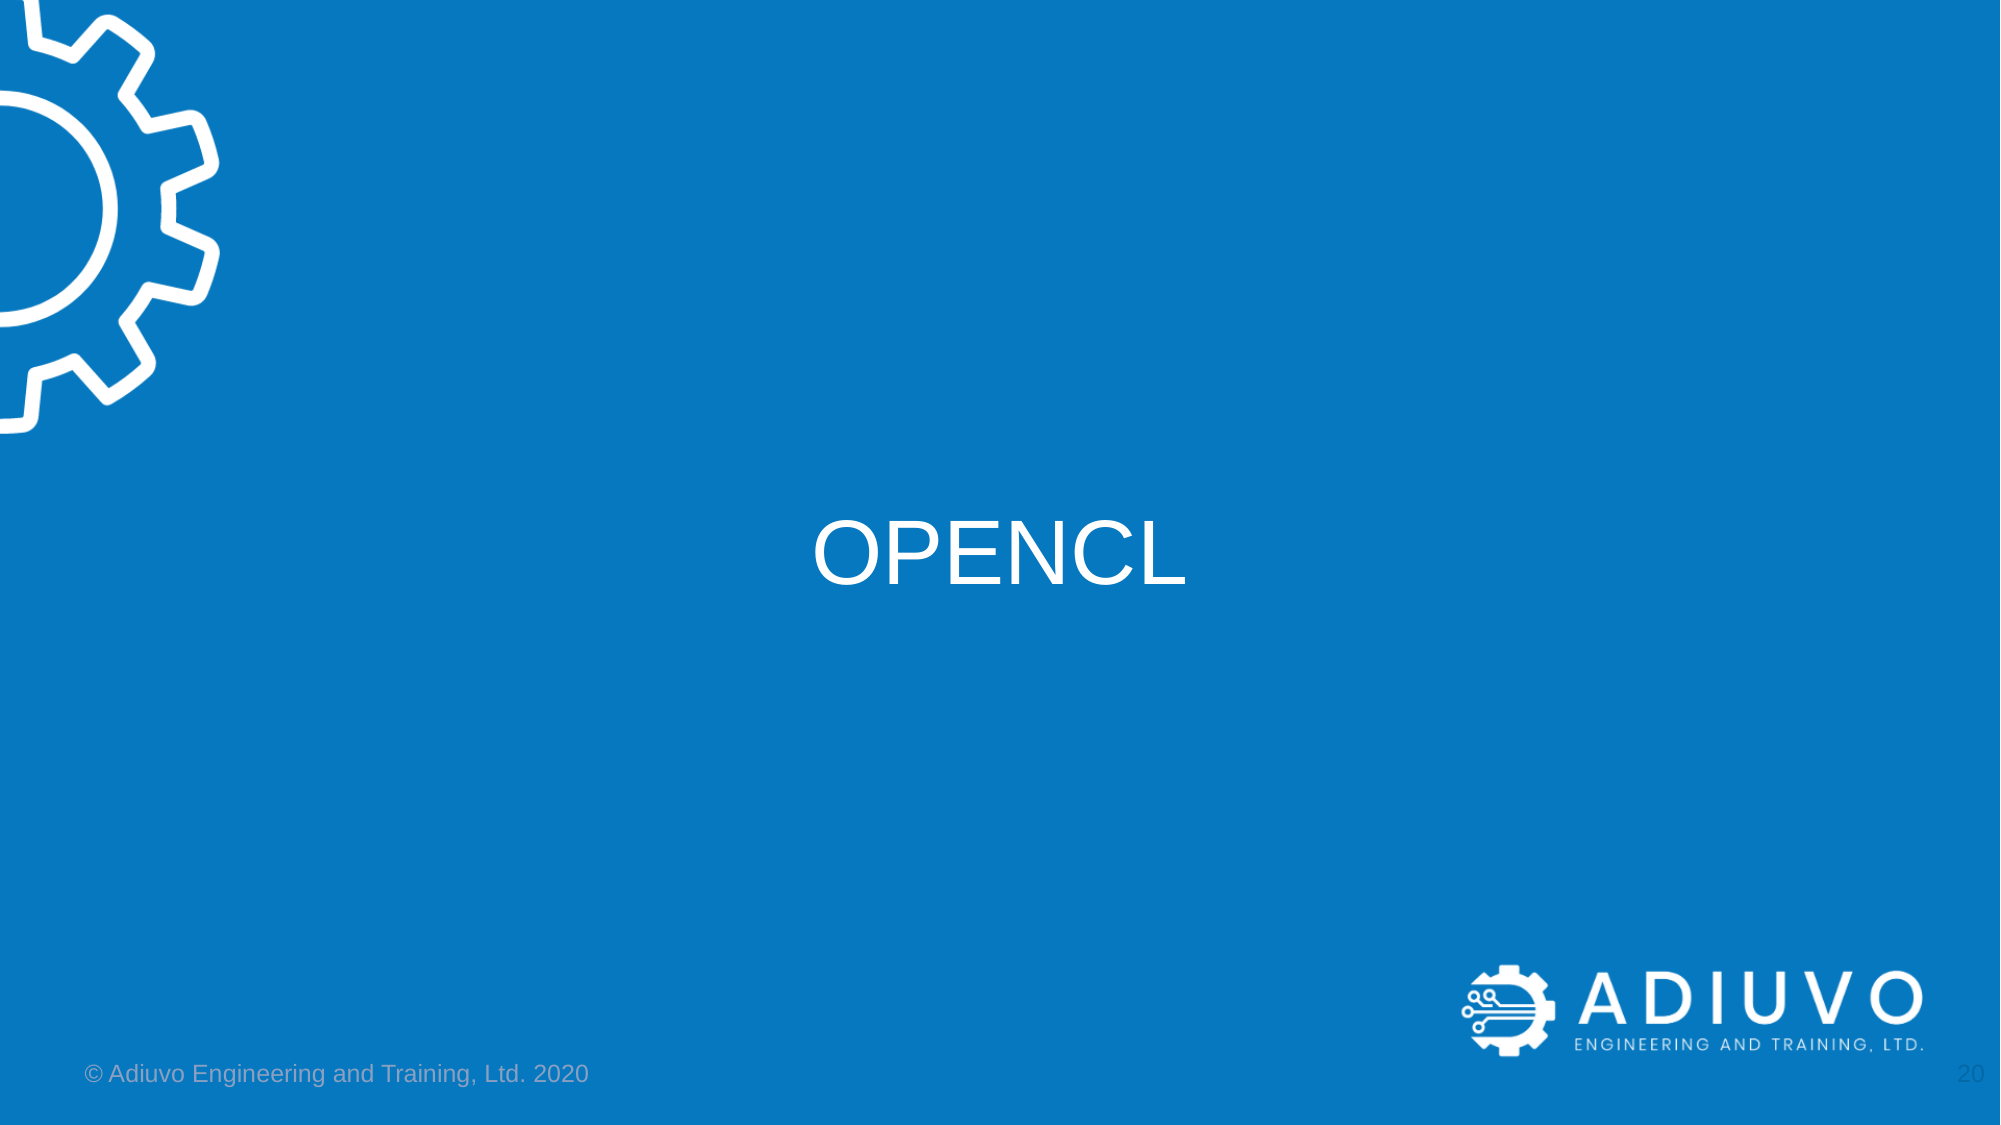

OPENCL
© Adiuvo Engineering and Training, Ltd. 2020
20